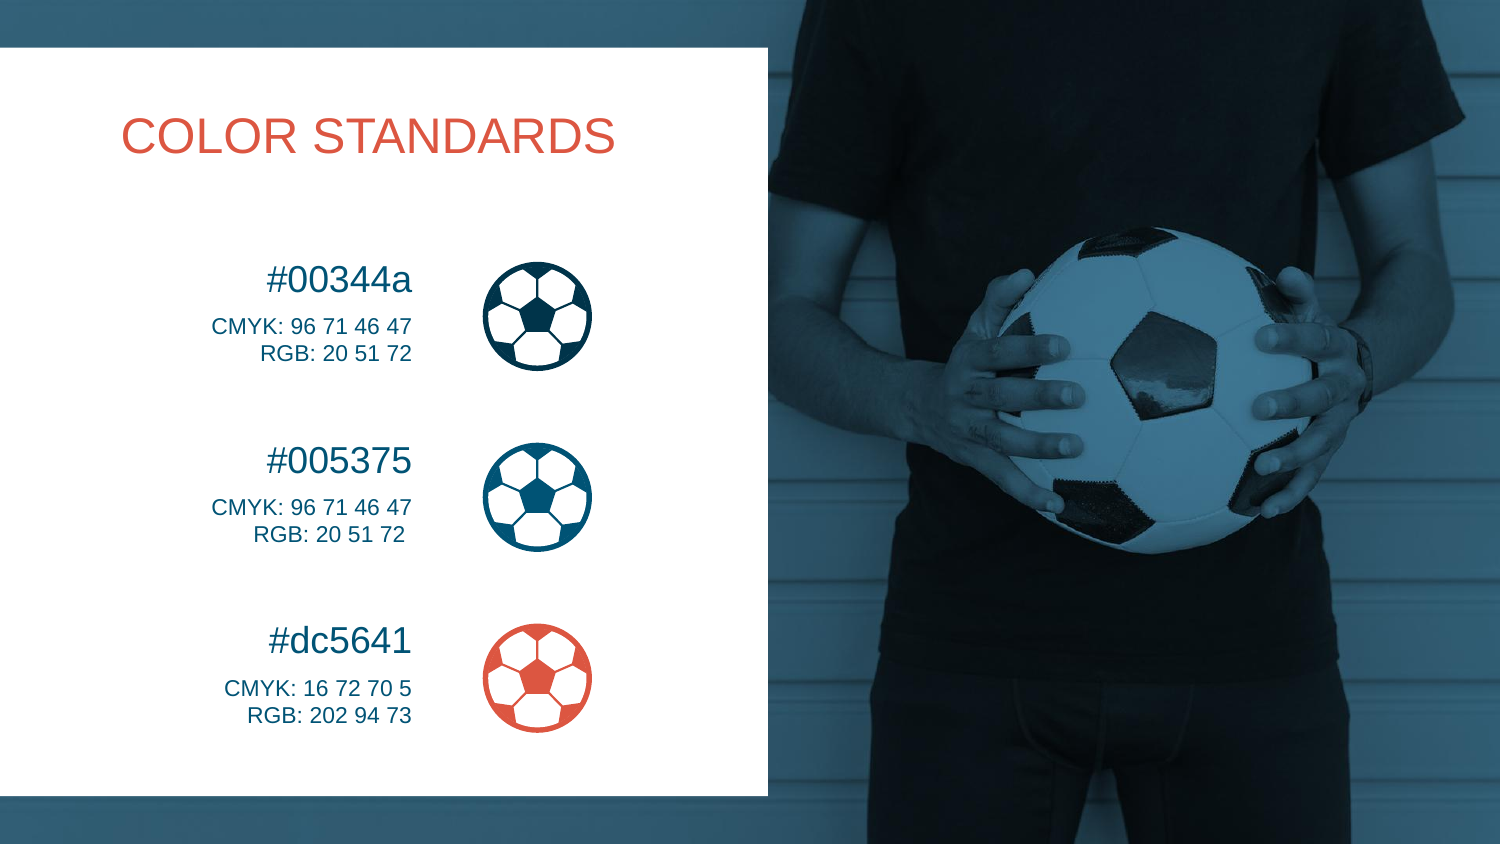

# COLOR STANDARDS
#00344a

CMYK: 96 71 46 47
RGB: 20 51 72
#005375

CMYK: 96 71 46 47
RGB: 20 51 72
#dc5641

CMYK: 16 72 70 5
RGB: 202 94 73